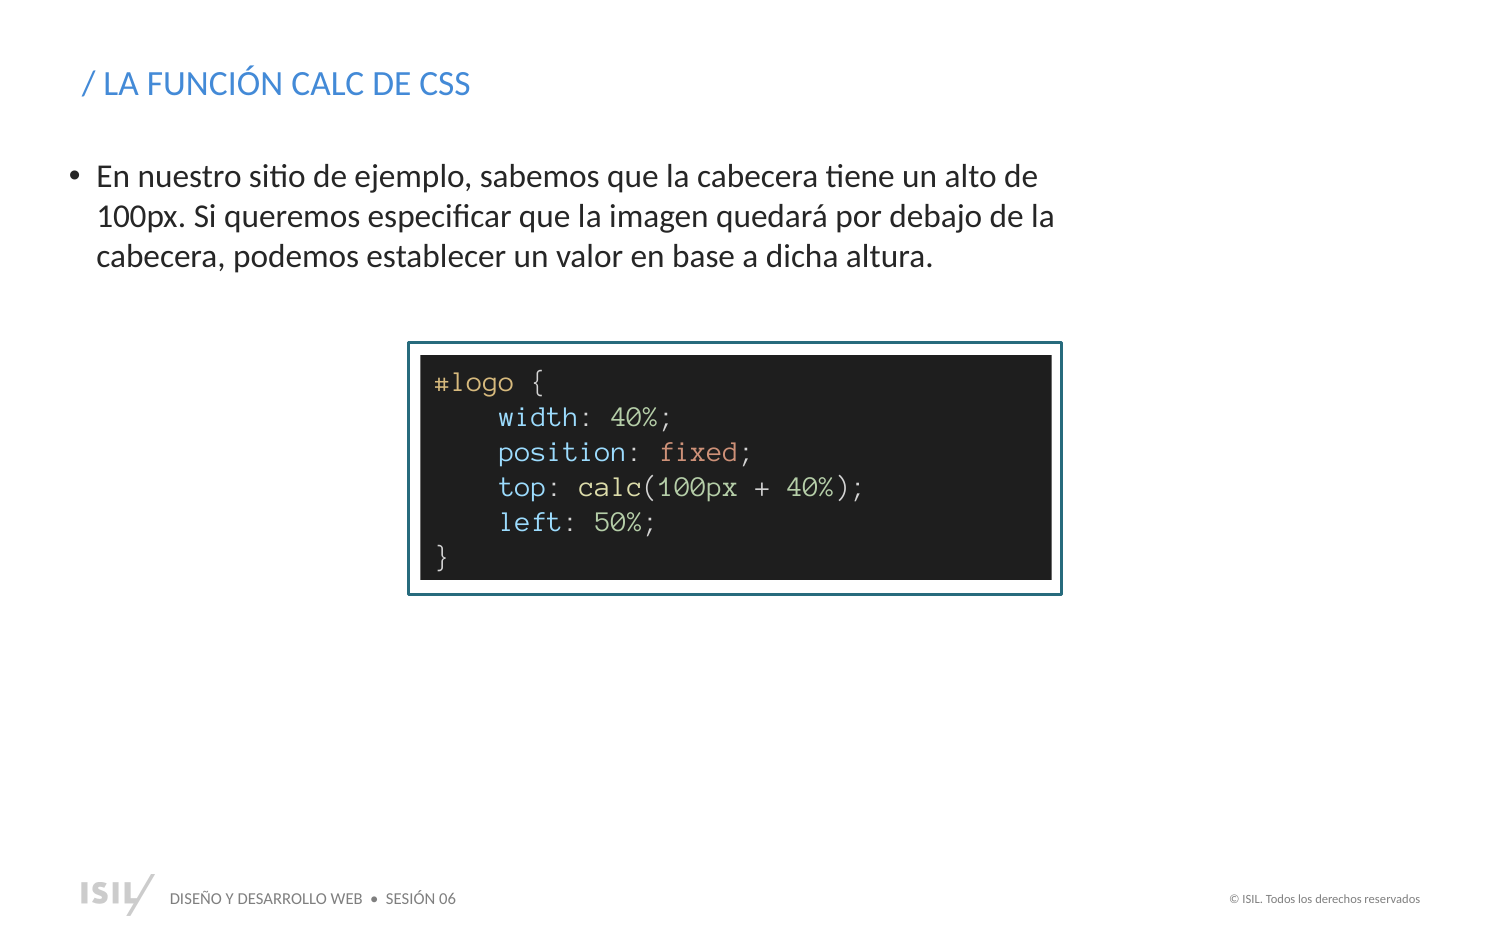

/ LA FUNCIÓN CALC DE CSS
En nuestro sitio de ejemplo, sabemos que la cabecera tiene un alto de 100px. Si queremos especificar que la imagen quedará por debajo de la cabecera, podemos establecer un valor en base a dicha altura.

#logo {
    width: 40%;
    position: fixed;
    top: calc(100px + 40%);
    left: 50%;
}